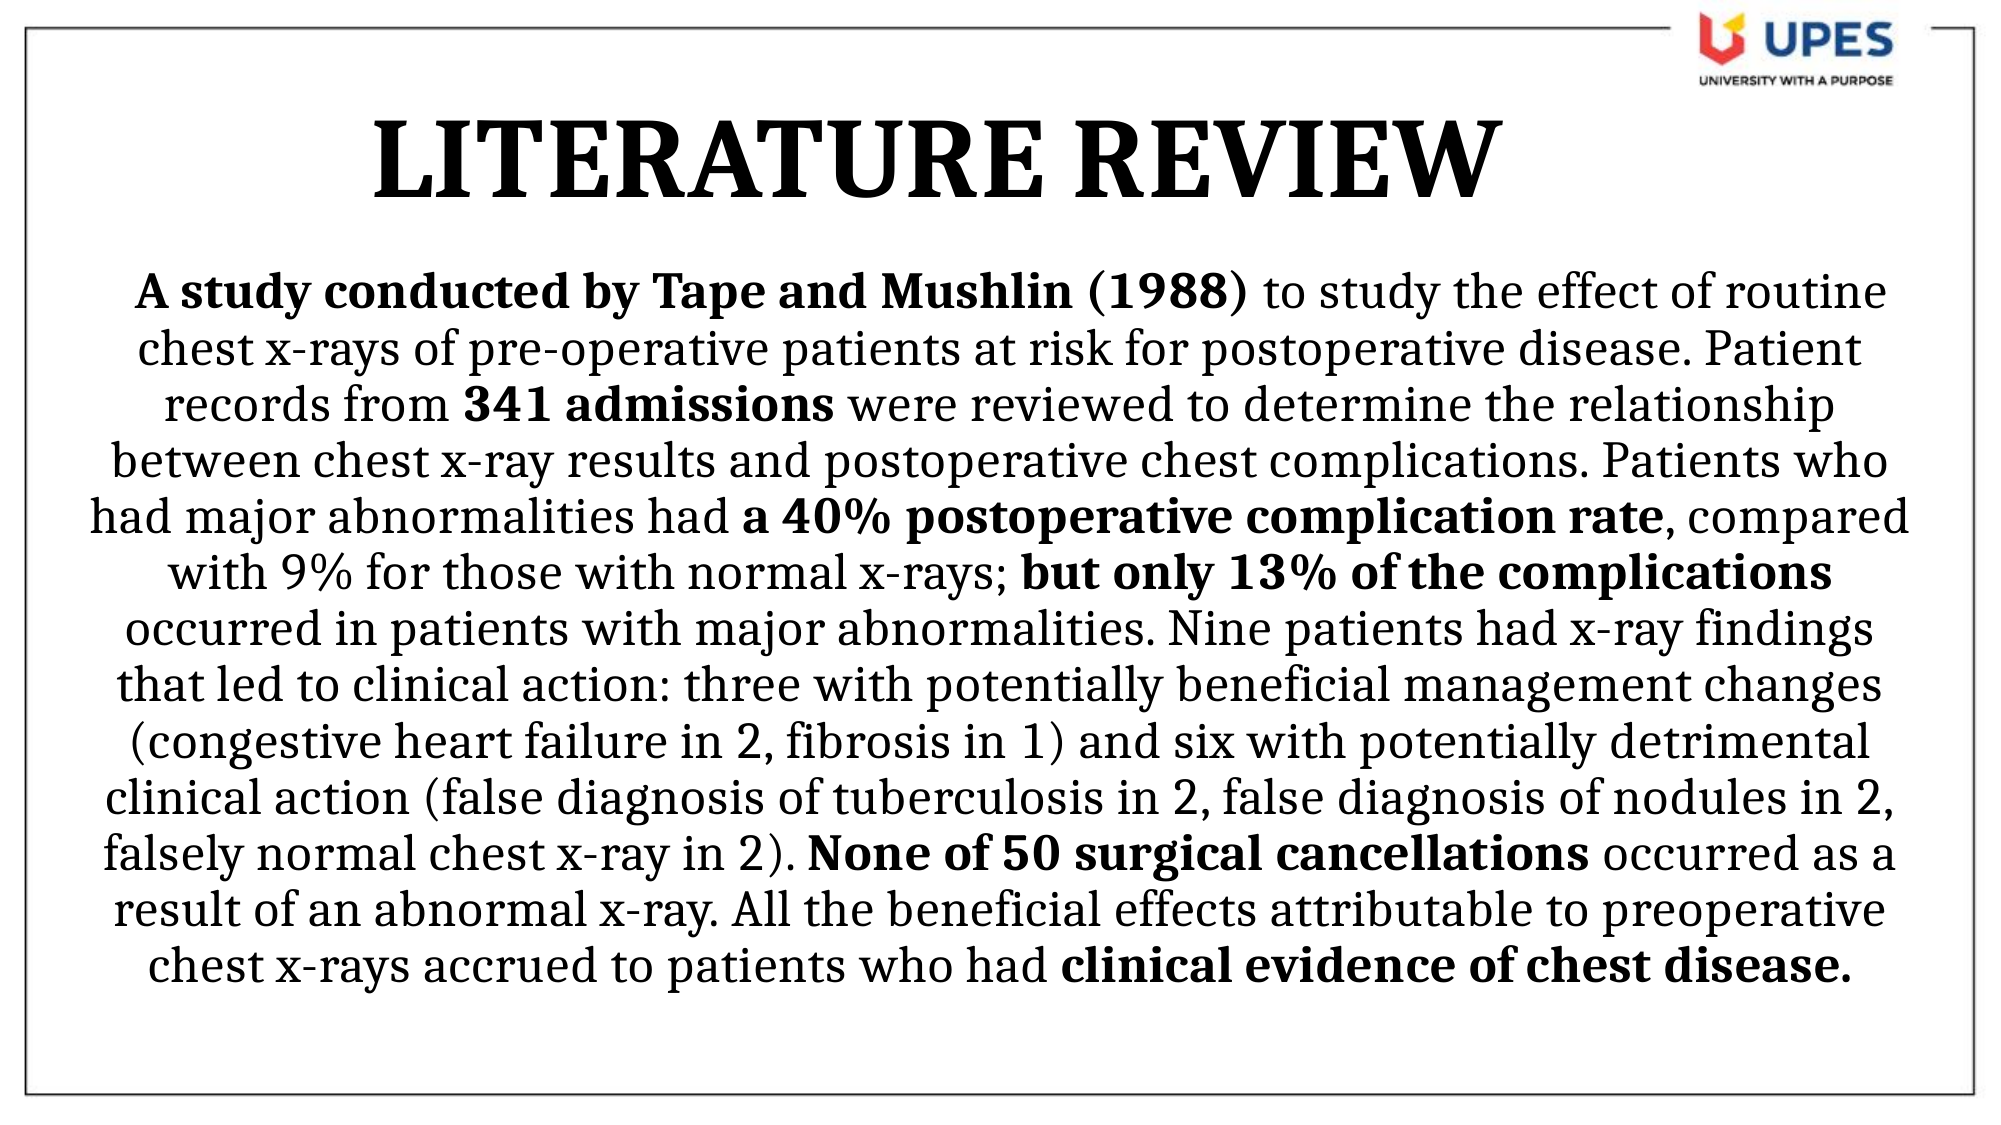

# LITERATURE REVIEW
  A study conducted by Tape and Mushlin (1988) to study the effect of routine chest x-rays of pre-operative patients at risk for postoperative disease. Patient records from 341 admissions were reviewed to determine the relationship between chest x-ray results and postoperative chest complications. Patients who had major abnormalities had a 40% postoperative complication rate, compared with 9% for those with normal x-rays; but only 13% of the complications occurred in patients with major abnormalities. Nine patients had x-ray findings that led to clinical action: three with potentially beneficial management changes (congestive heart failure in 2, fibrosis in 1) and six with potentially detrimental clinical action (false diagnosis of tuberculosis in 2, false diagnosis of nodules in 2, falsely normal chest x-ray in 2). None of 50 surgical cancellations occurred as a result of an abnormal x-ray. All the beneficial effects attributable to preoperative chest x-rays accrued to patients who had clinical evidence of chest disease.